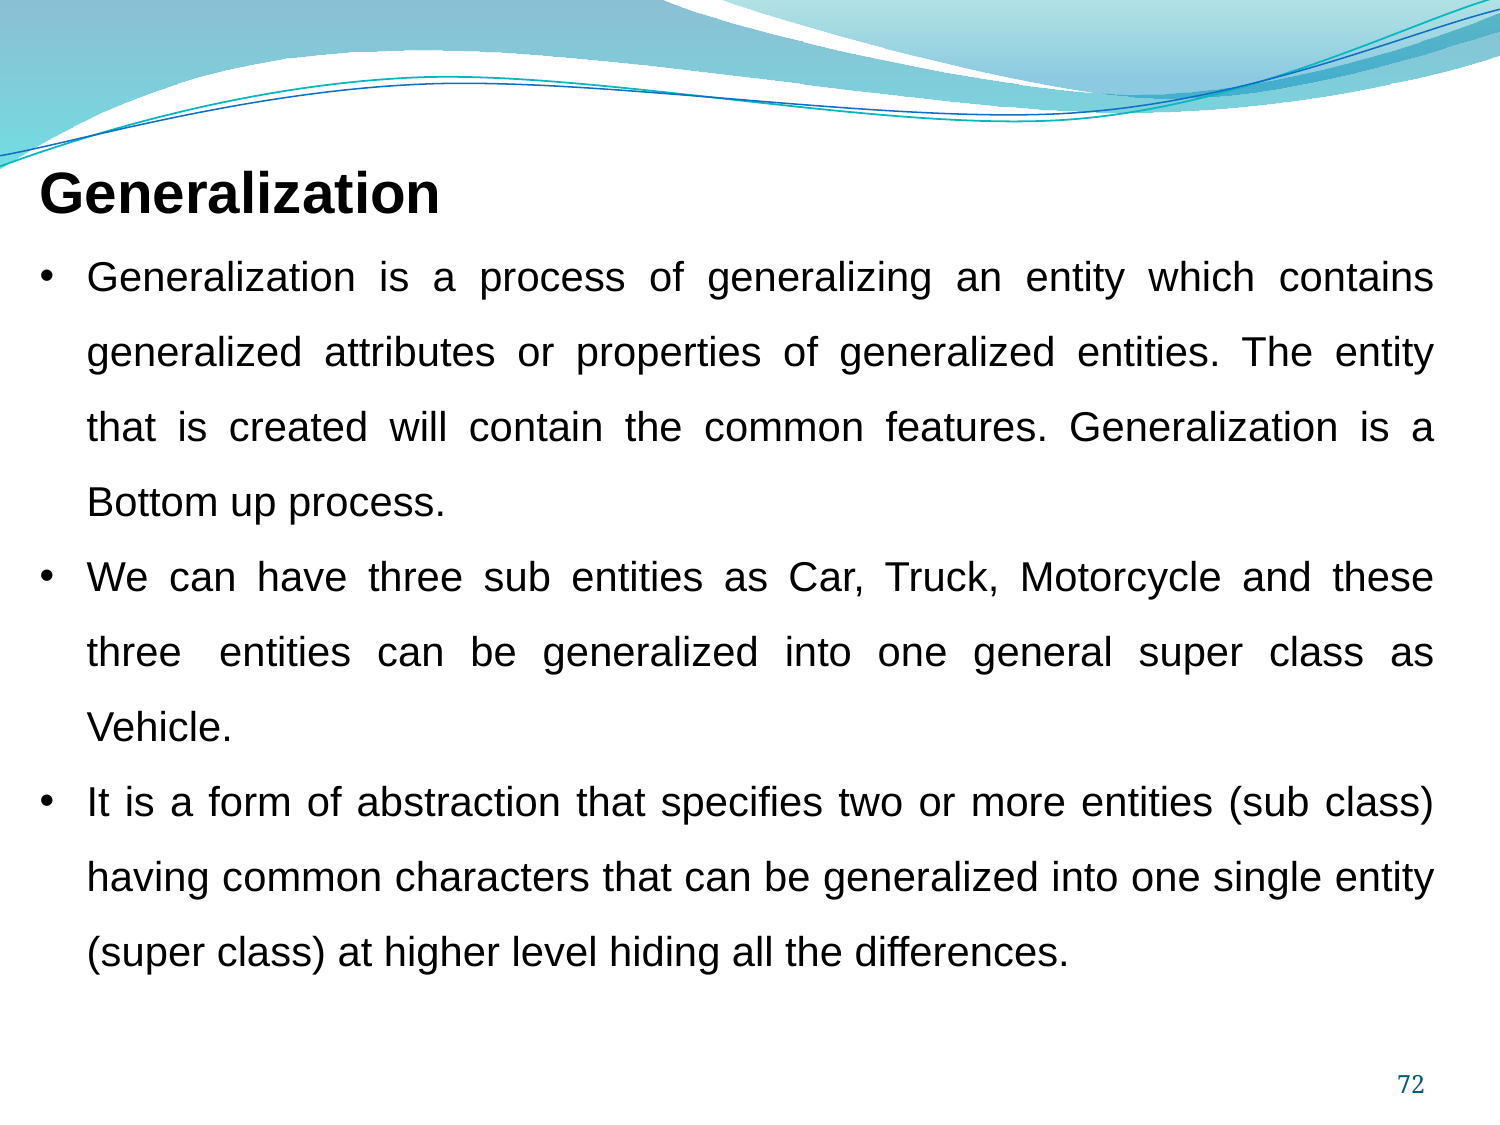

Generalization
Generalization is a process of generalizing an entity which contains generalized attributes or properties of generalized entities. The entity that is created will contain the common features. Generalization is a Bottom up process.
We can have three sub entities as Car, Truck, Motorcycle and these three  entities can be generalized into one general super class as Vehicle.
It is a form of abstraction that specifies two or more entities (sub class) having common characters that can be generalized into one single entity (super class) at higher level hiding all the differences.
72